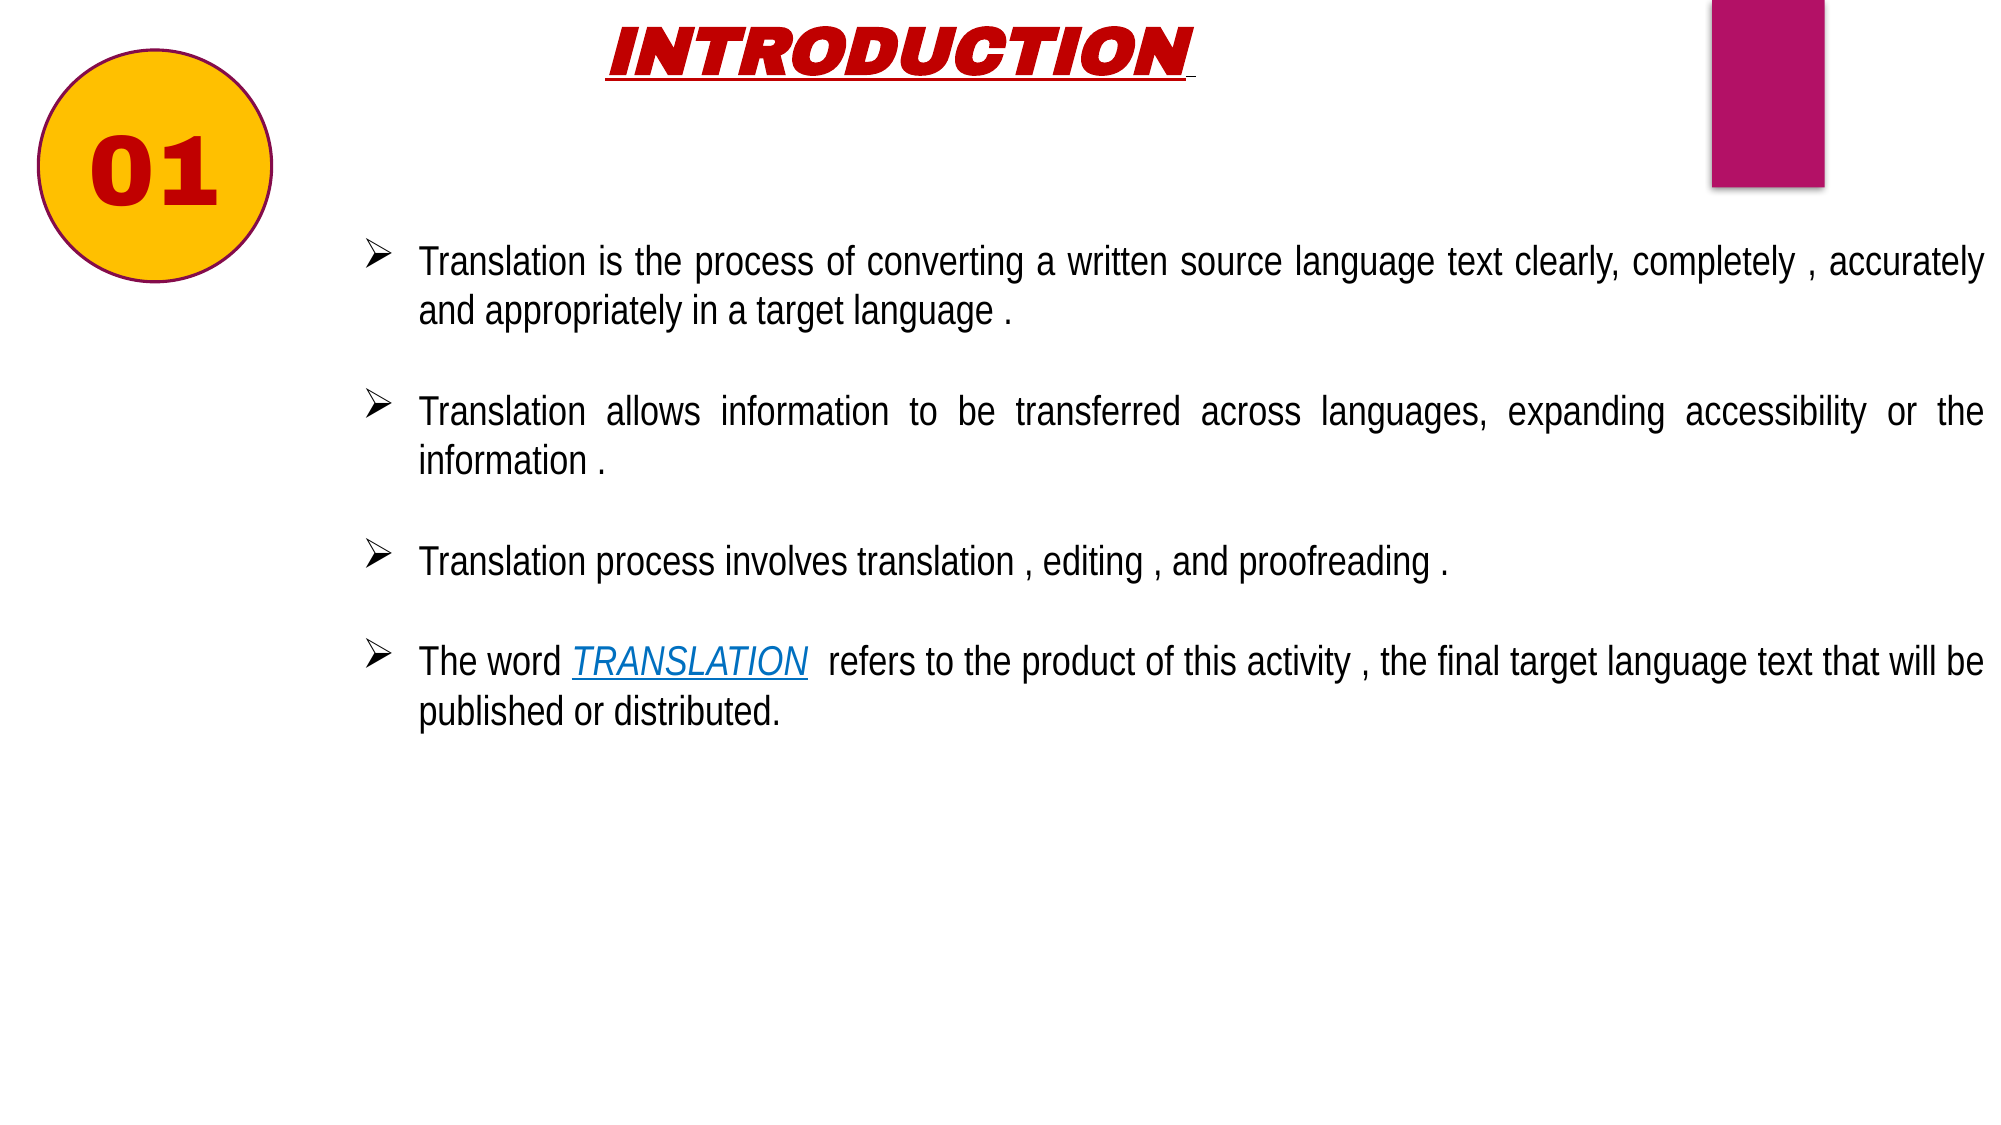

INTRODUCTION
01
Translation is the process of converting a written source language text clearly, completely , accurately and appropriately in a target language .

Translation allows information to be transferred across languages, expanding accessibility or the information .

Translation process involves translation , editing , and proofreading .

The word TRANSLATION  refers to the product of this activity , the final target language text that will be published or distributed.